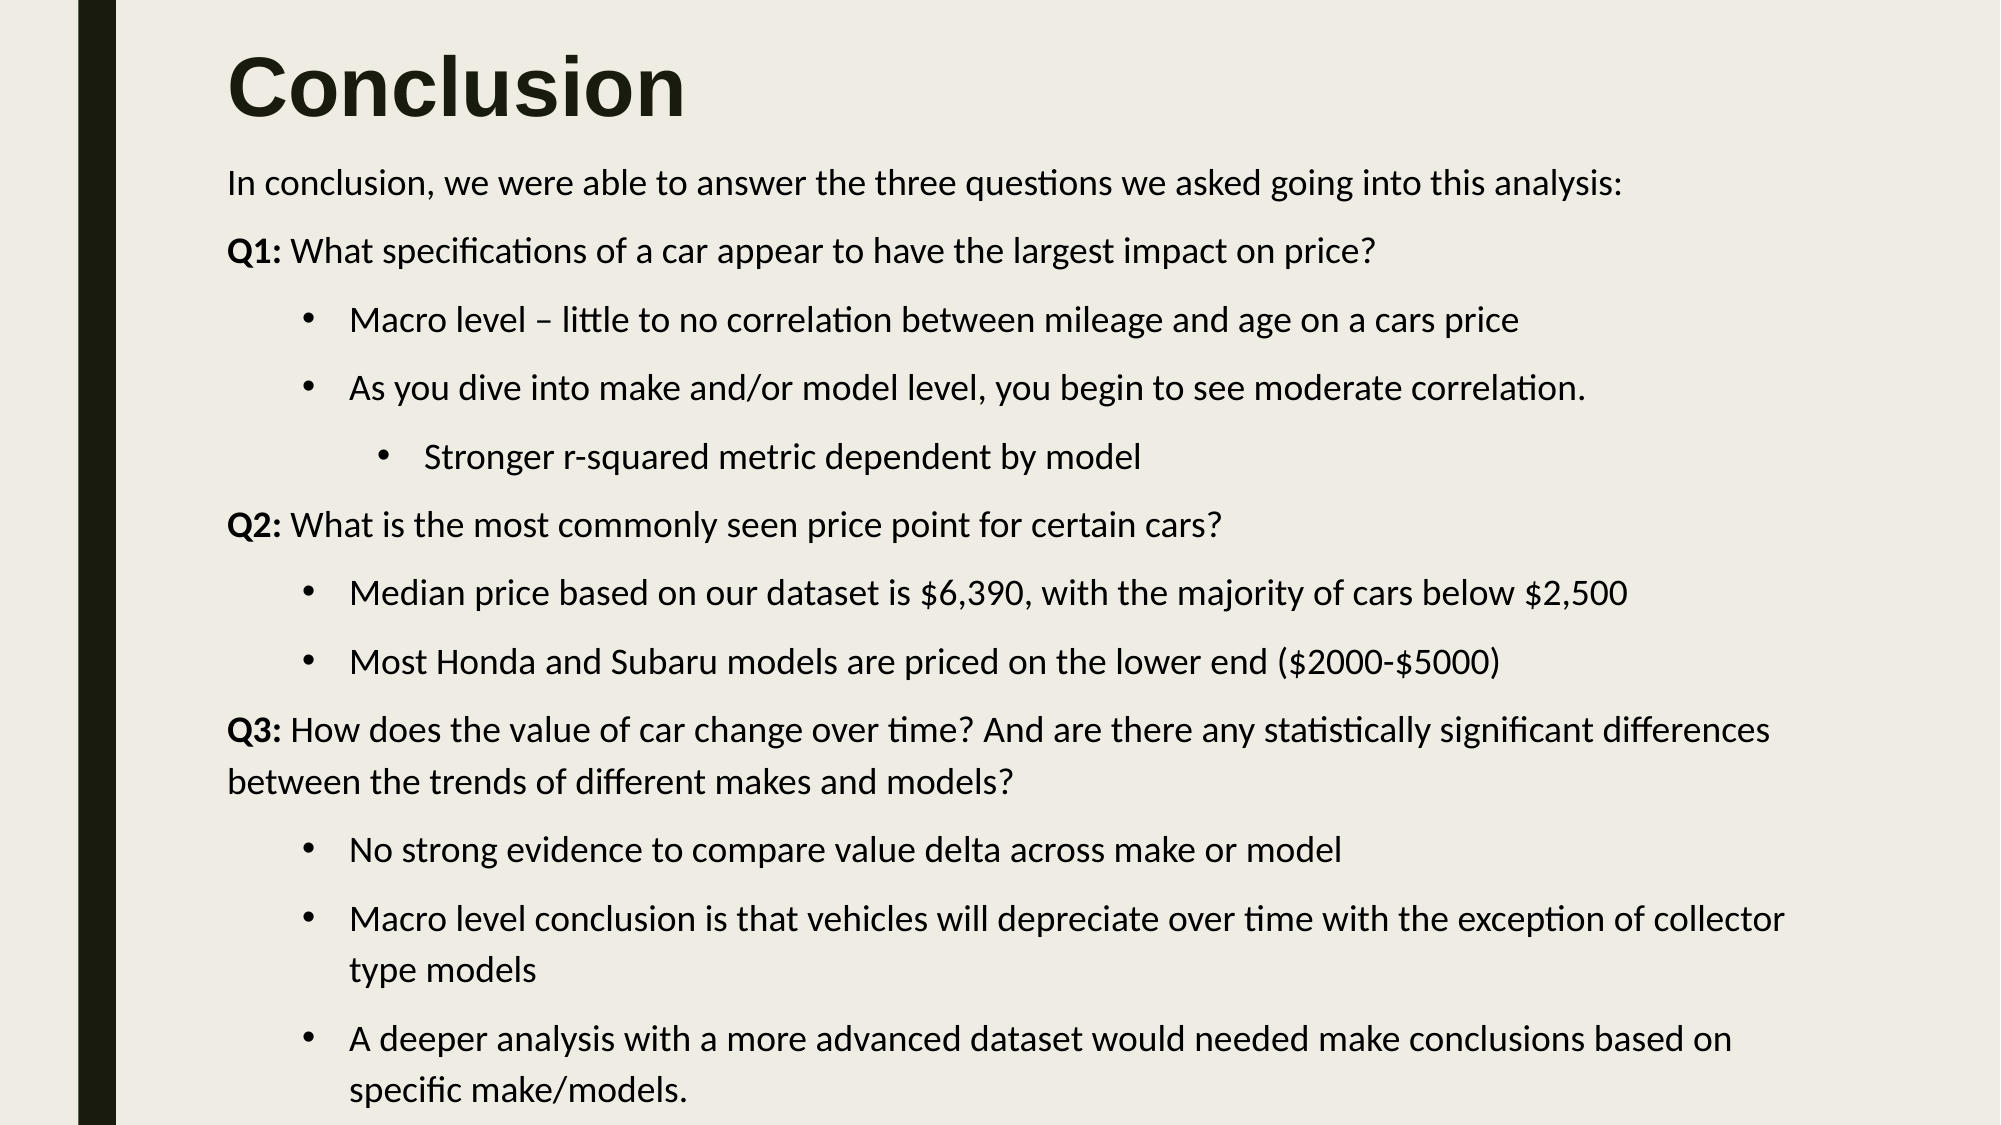

# Conclusion
In conclusion, we were able to answer the three questions we asked going into this analysis:
Q1: What specifications of a car appear to have the largest impact on price?
Macro level – little to no correlation between mileage and age on a cars price
As you dive into make and/or model level, you begin to see moderate correlation.
Stronger r-squared metric dependent by model
Q2: What is the most commonly seen price point for certain cars?
Median price based on our dataset is $6,390, with the majority of cars below $2,500
Most Honda and Subaru models are priced on the lower end ($2000-$5000)
Q3: How does the value of car change over time? And are there any statistically significant differences between the trends of different makes and models?
No strong evidence to compare value delta across make or model
Macro level conclusion is that vehicles will depreciate over time with the exception of collector type models
A deeper analysis with a more advanced dataset would needed make conclusions based on specific make/models.